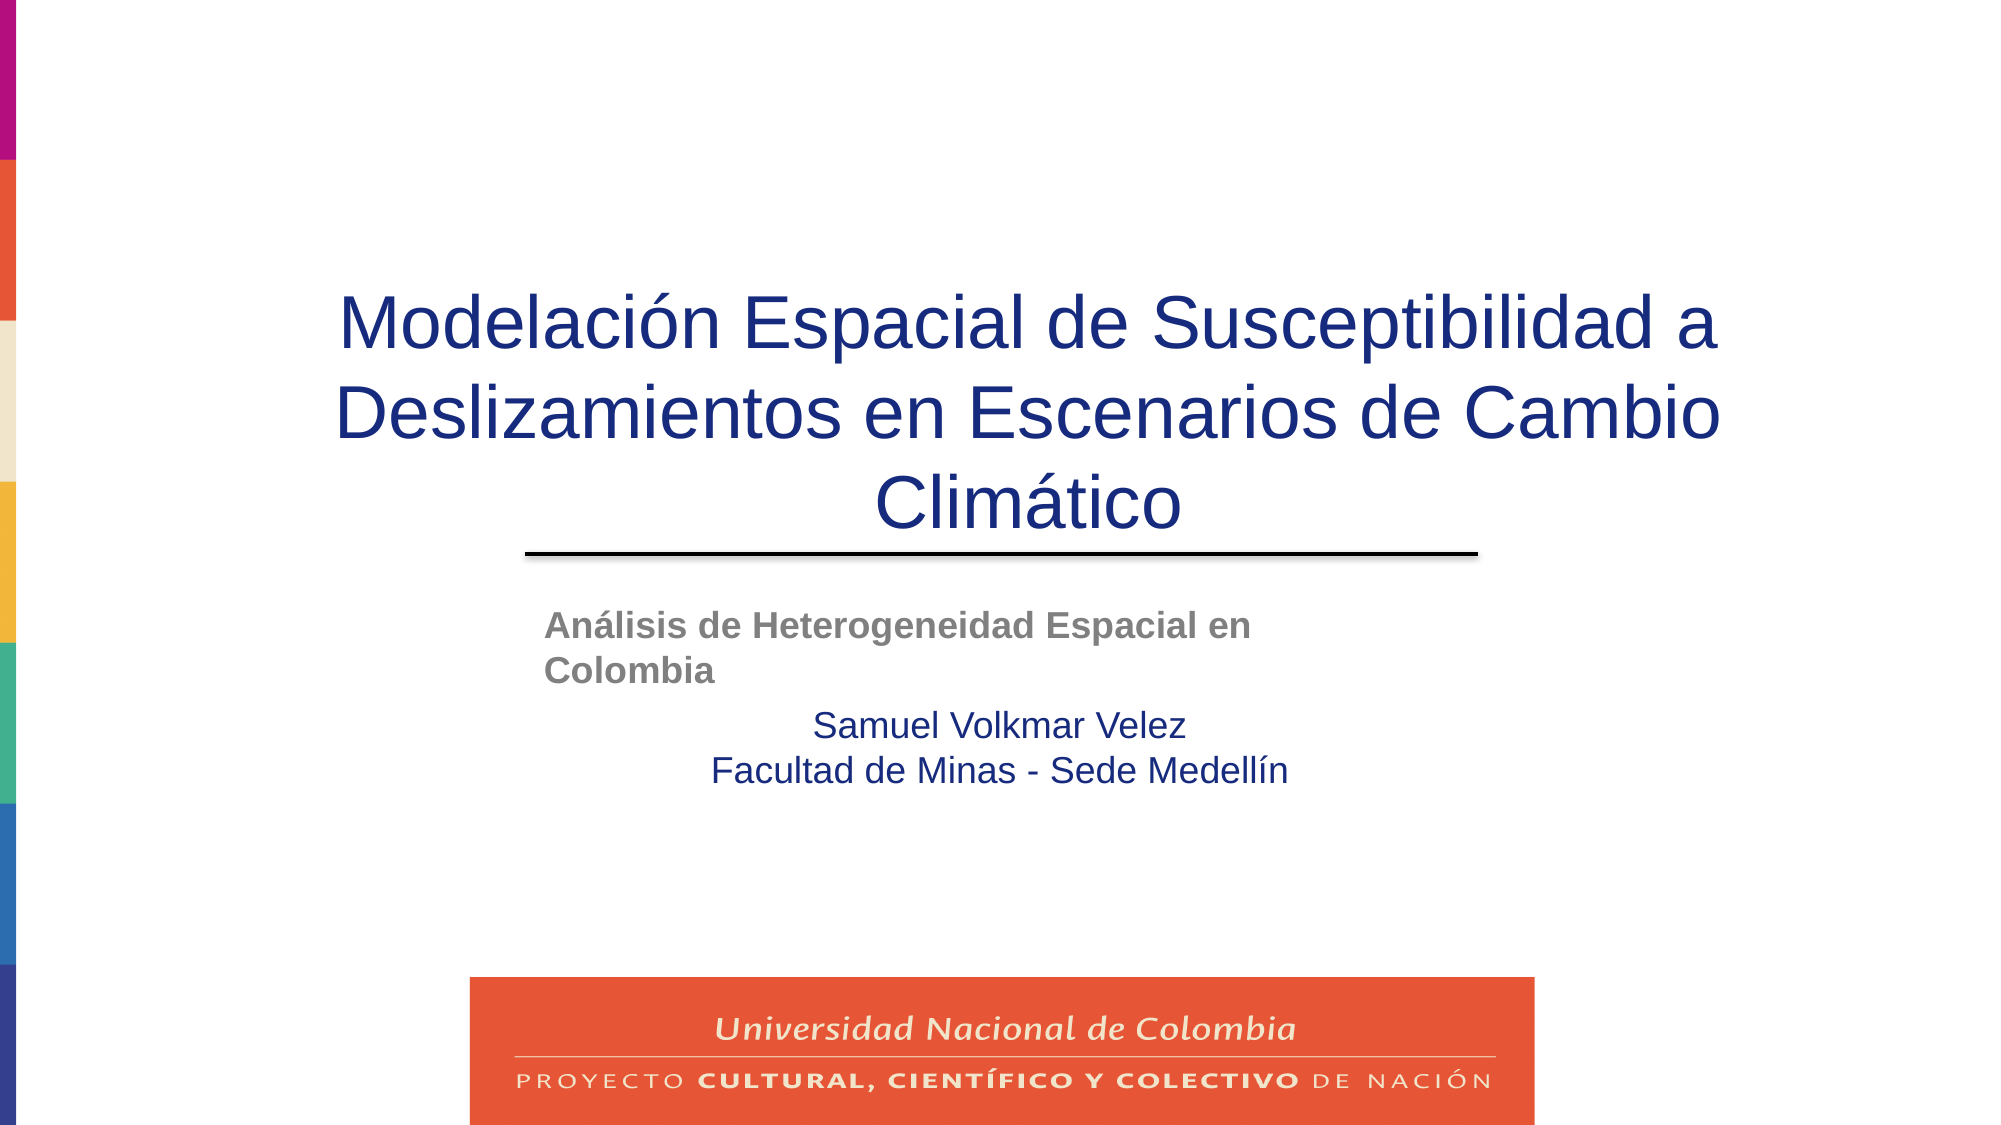

Modelación Espacial de Susceptibilidad a Deslizamientos en Escenarios de Cambio Climático
Análisis de Heterogeneidad Espacial en Colombia
Samuel Volkmar Velez
Facultad de Minas - Sede Medellín